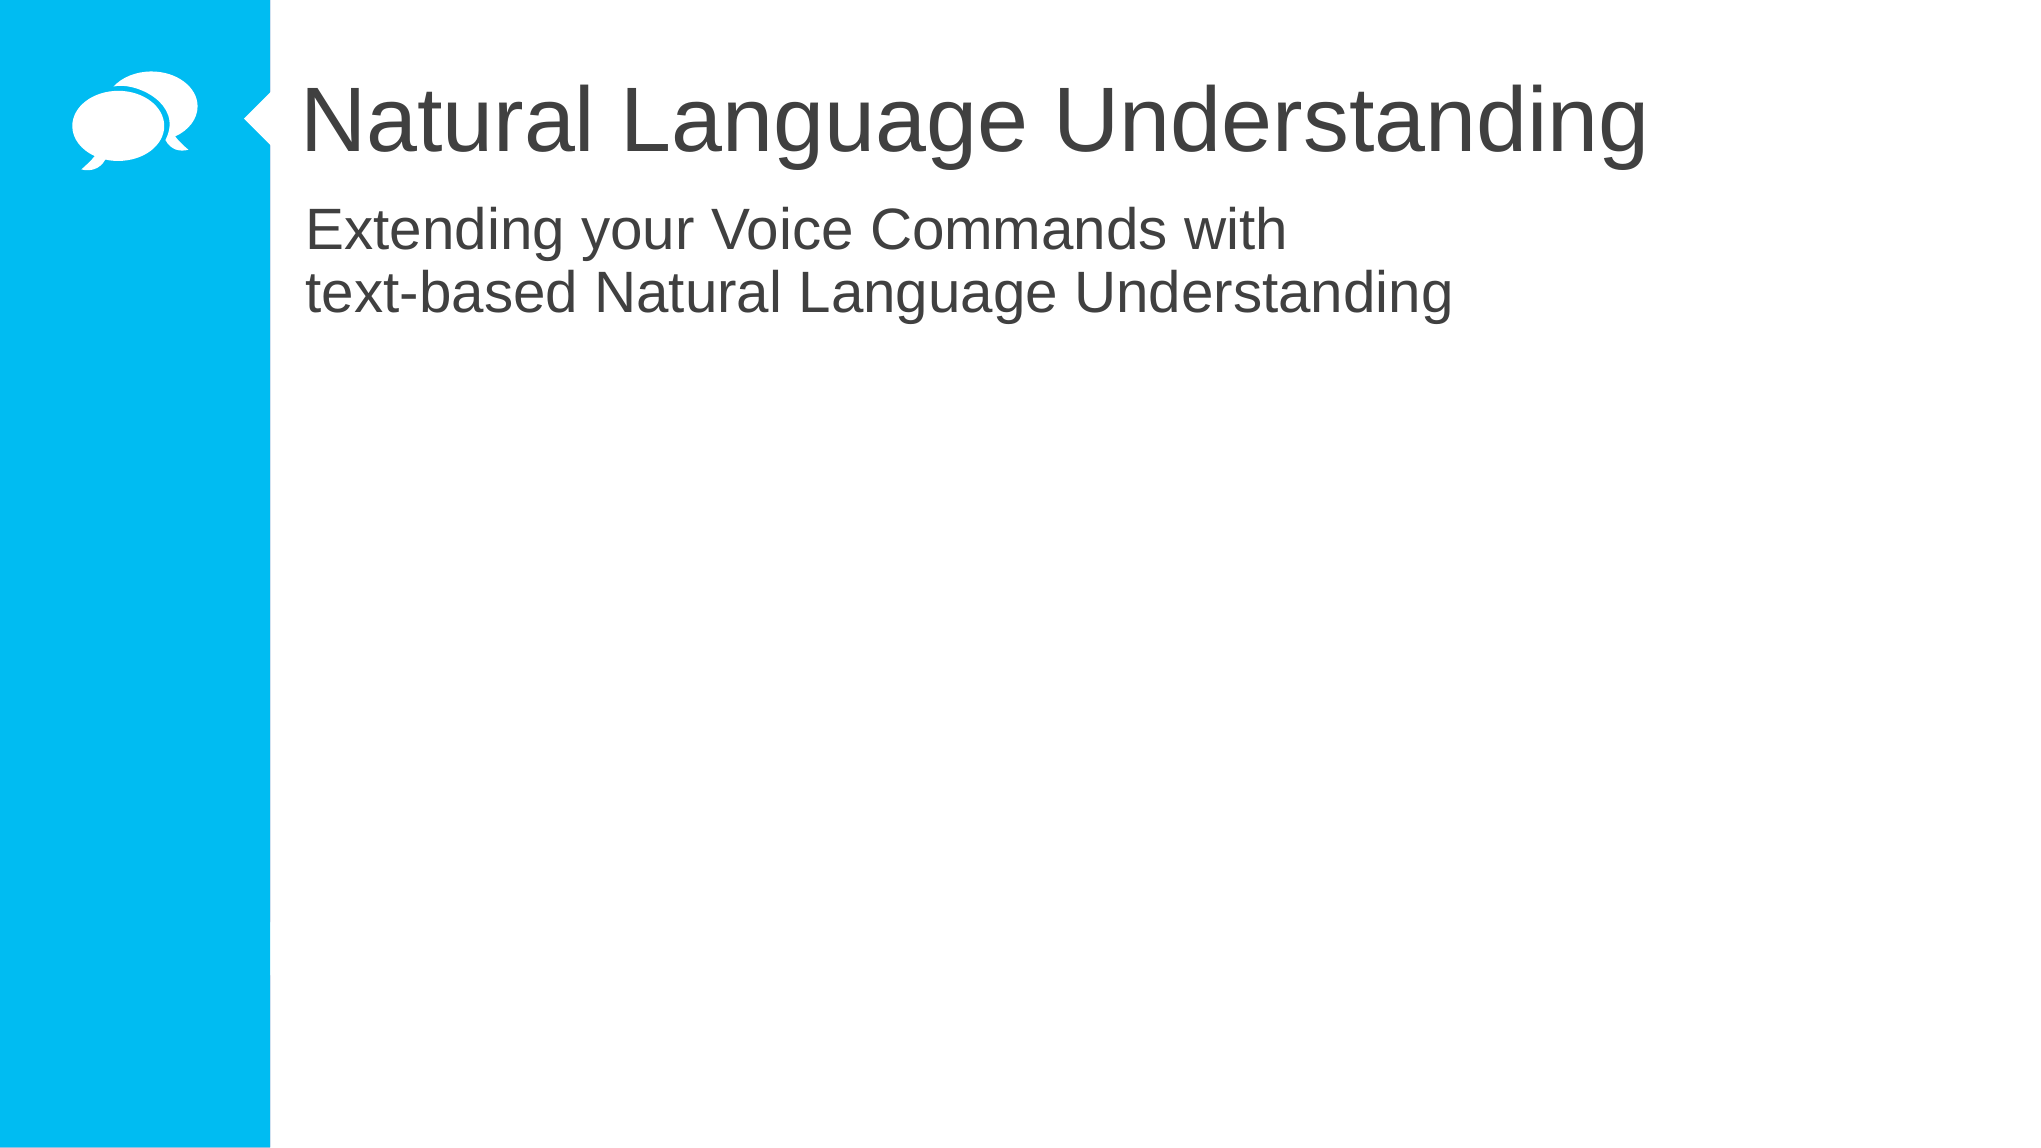

Natural Language Understanding
Extending your Voice Commands with
text-based Natural Language Understanding

Step 1

Step 2

Step 3

Step 2